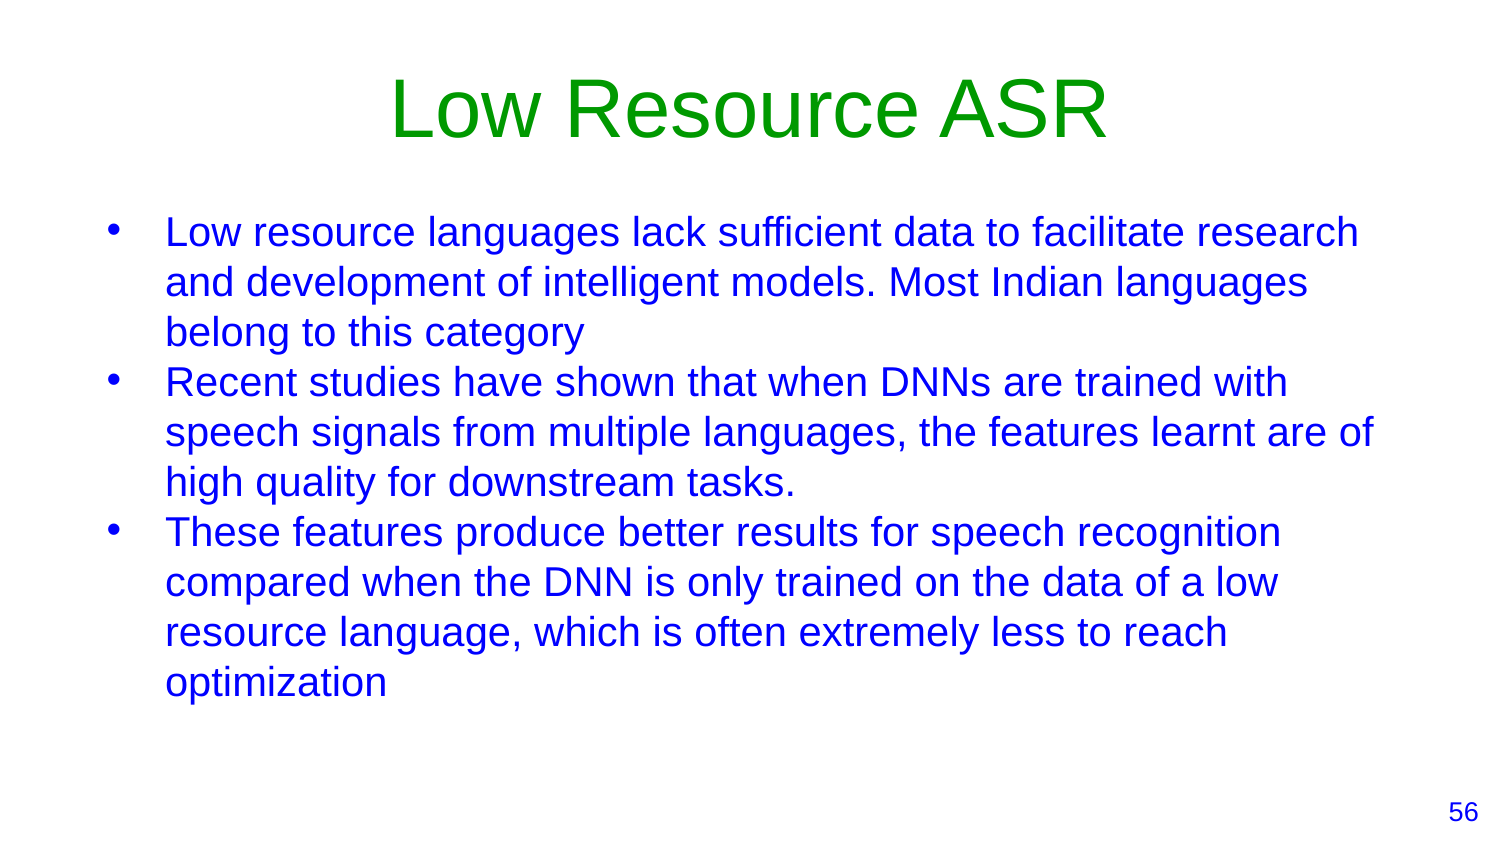

# Low Resource ASR
Low resource languages lack sufficient data to facilitate research and development of intelligent models. Most Indian languages belong to this category
Recent studies have shown that when DNNs are trained with speech signals from multiple languages, the features learnt are of high quality for downstream tasks.
These features produce better results for speech recognition compared when the DNN is only trained on the data of a low resource language, which is often extremely less to reach optimization
56